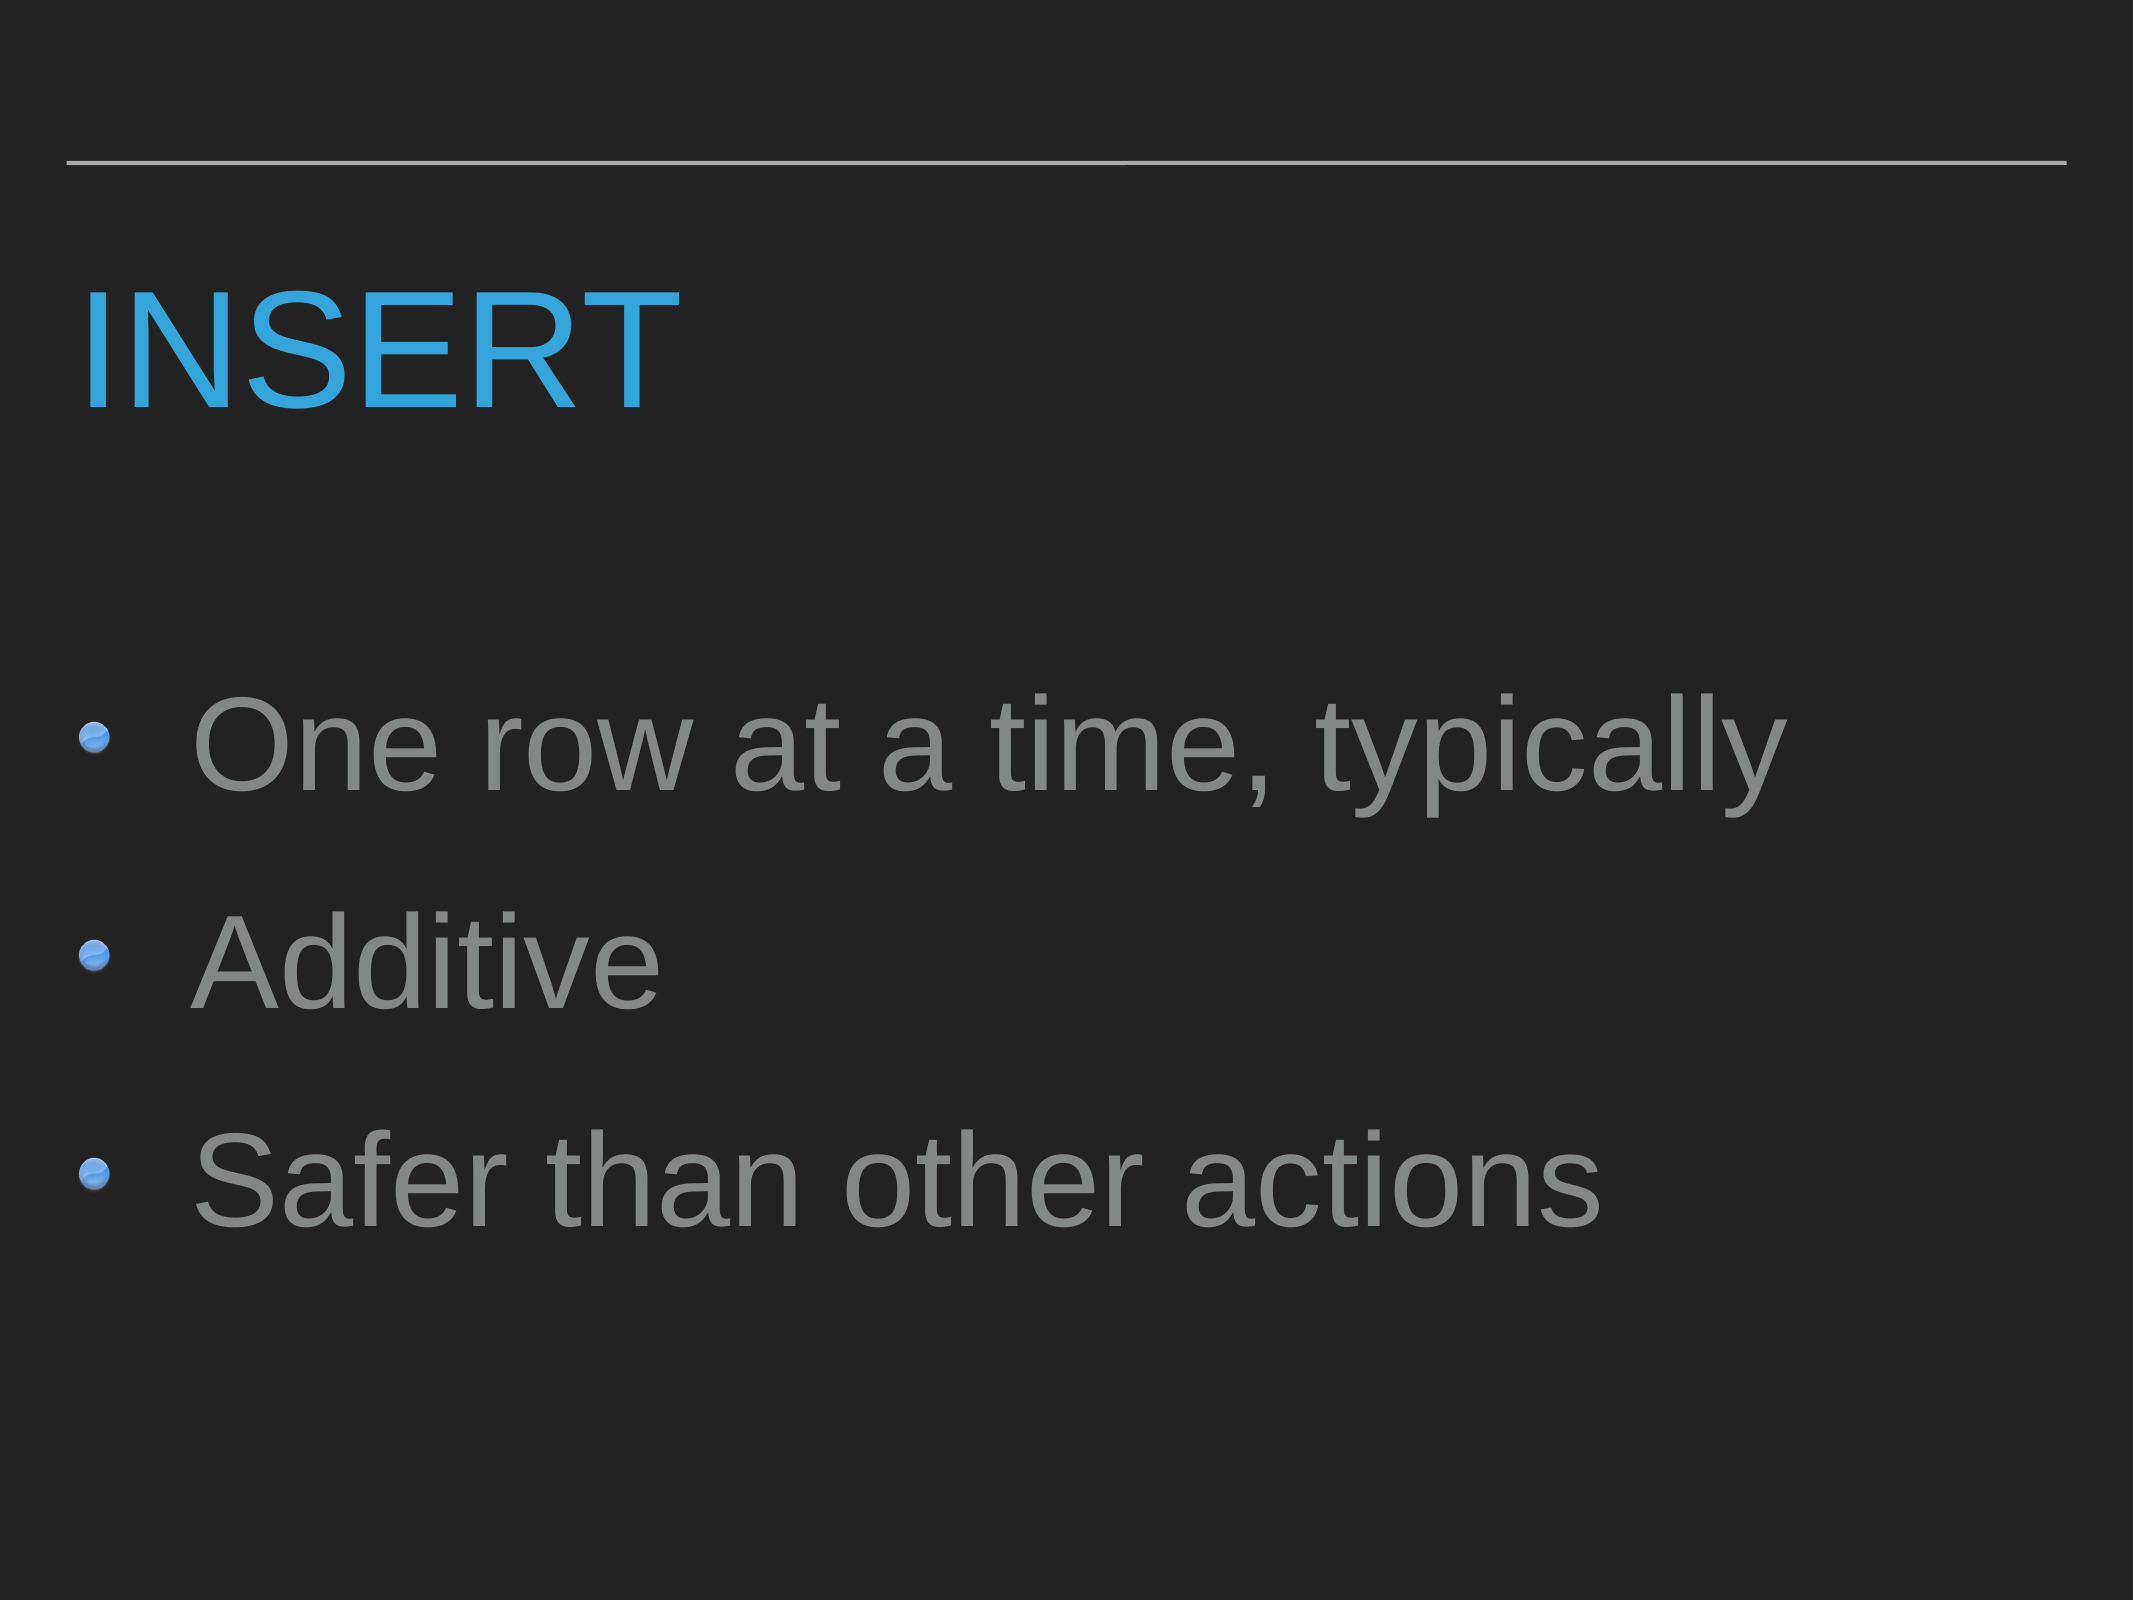

# INsert
One row at a time, typically
Additive
Safer than other actions